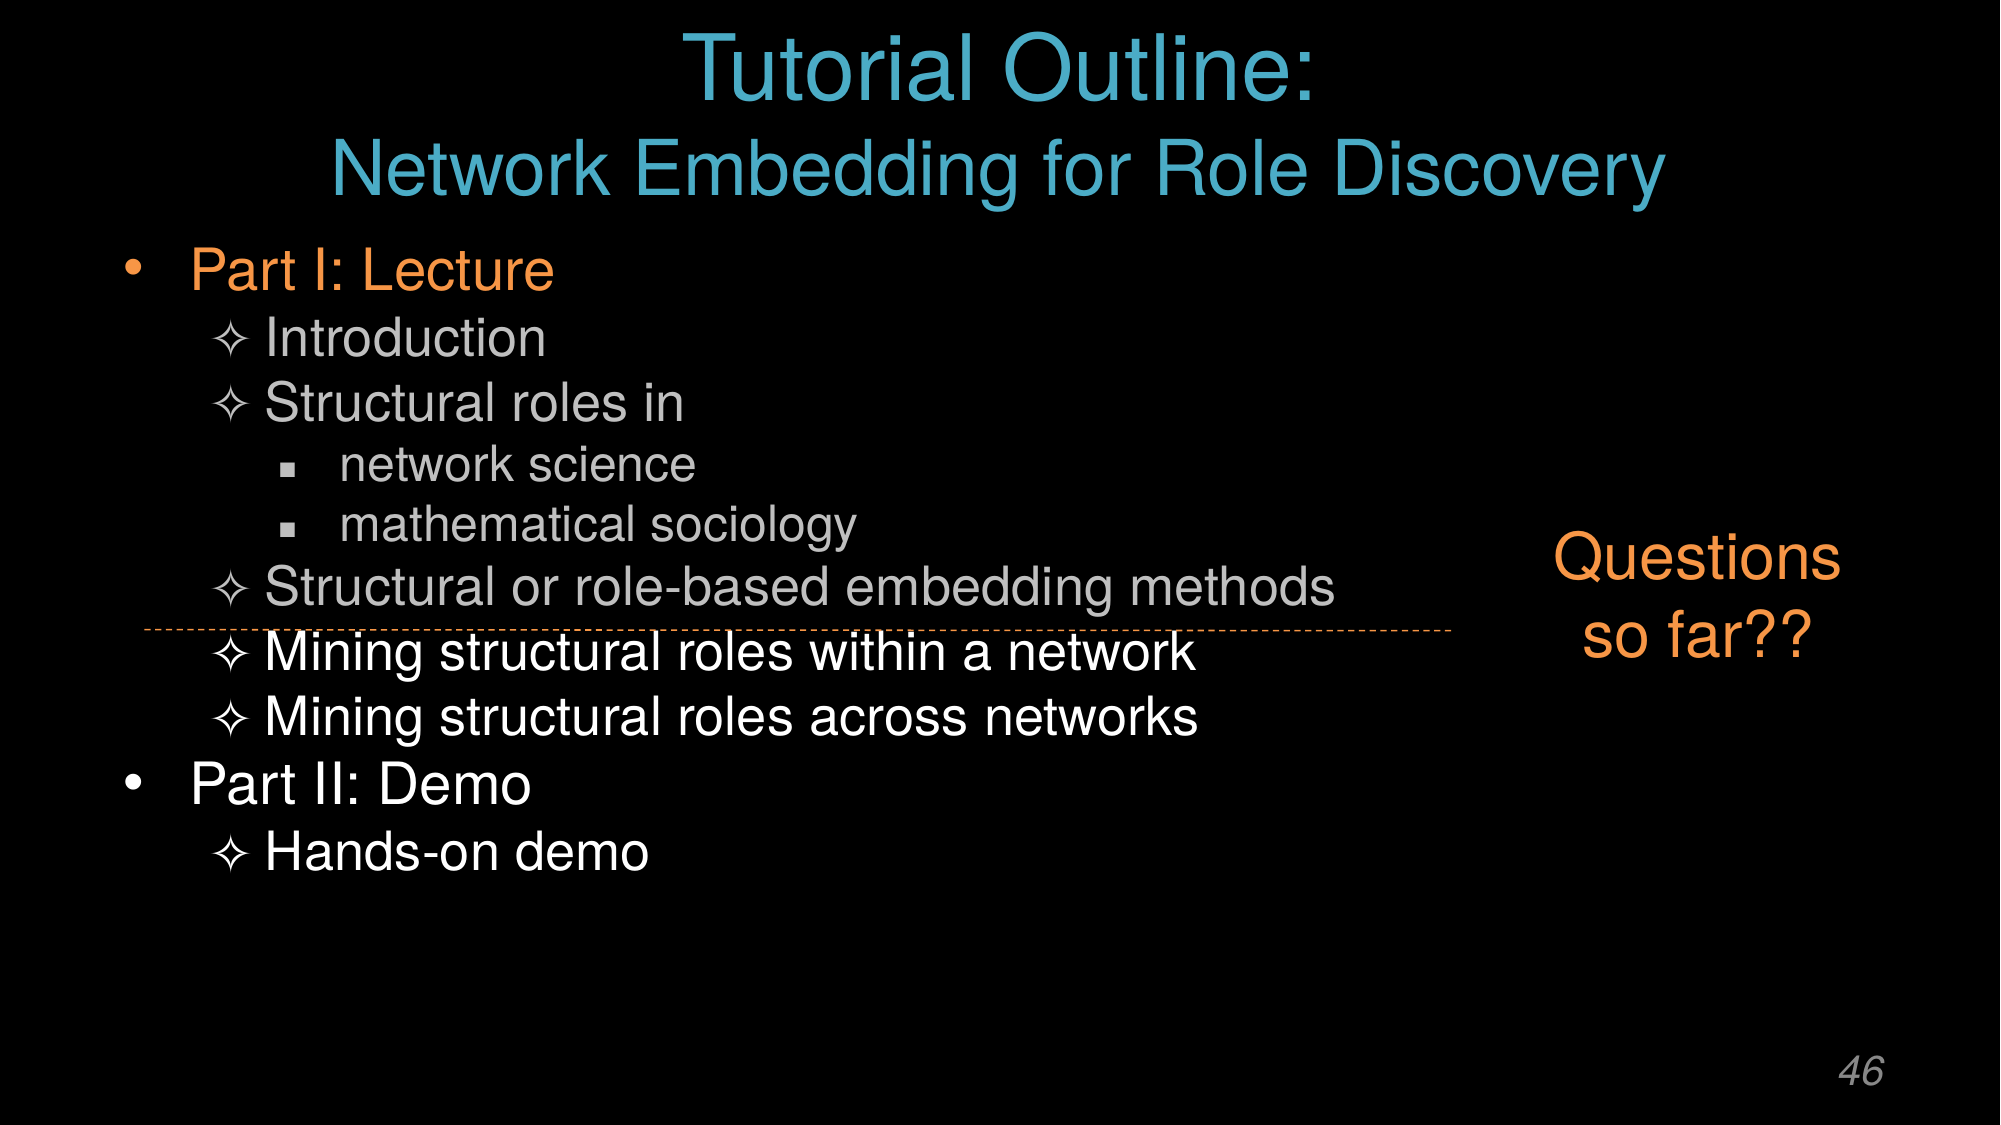

# Tutorial Outline:
Network Embedding for Role Discovery
Part I: Lecture
Introduction
Structural roles in
network science
mathematical sociology
Structural or role-based embedding methods
Mining structural roles within a network
Mining structural roles across networks
Part II: Demo
Hands-on demo
Questions so far??
46